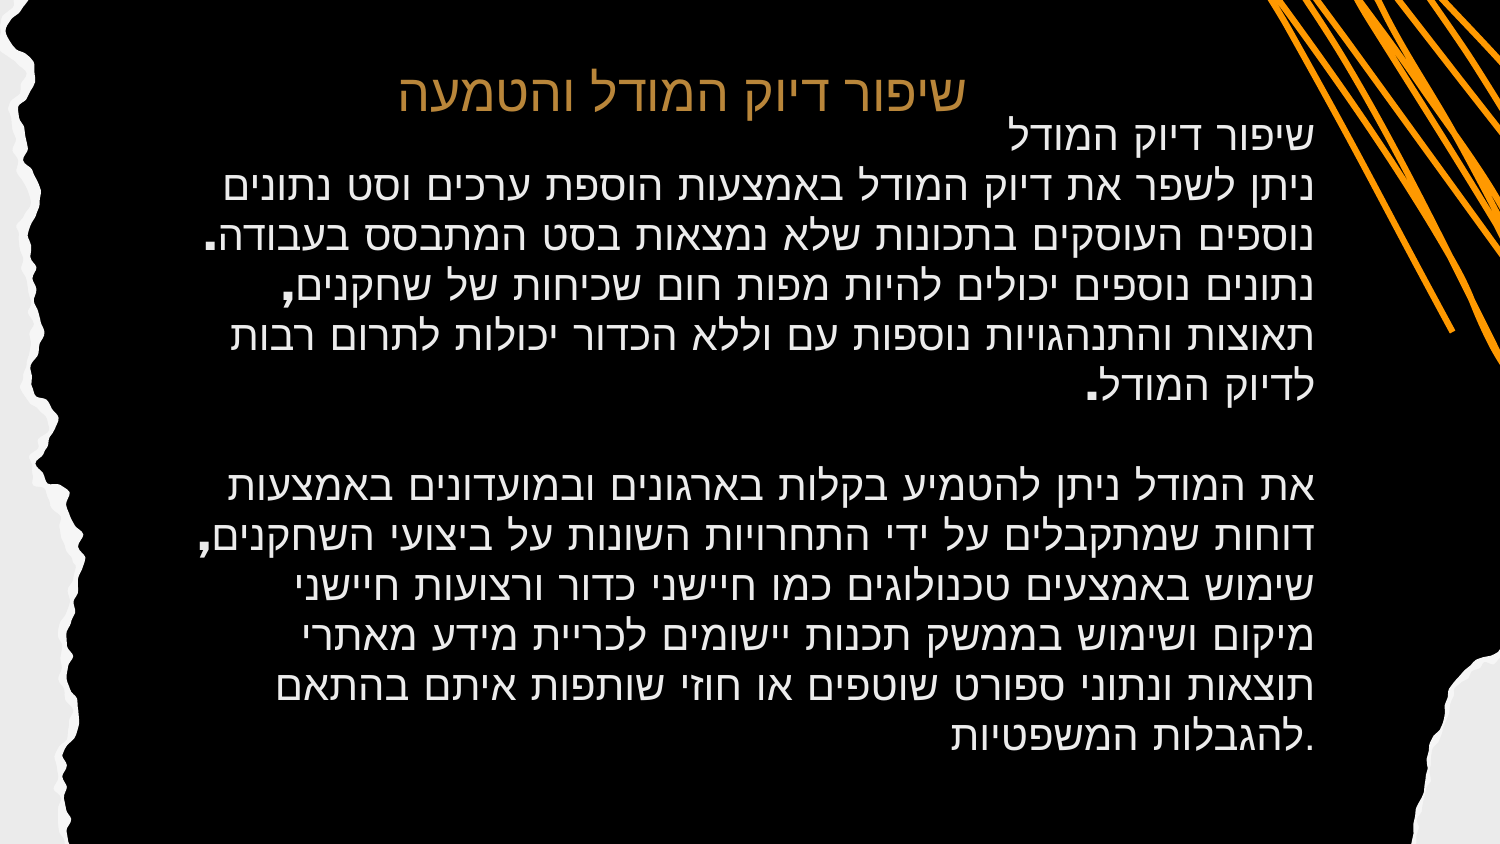

שיפור דיוק המודל והטמעה
# שיפור דיוק המודל ניתן לשפר את דיוק המודל באמצעות הוספת ערכים וסט נתונים נוספים העוסקים בתכונות שלא נמצאות בסט המתבסס בעבודה. נתונים נוספים יכולים להיות מפות חום שכיחות של שחקנים, תאוצות והתנהגויות נוספות עם וללא הכדור יכולות לתרום רבות לדיוק המודל. את המודל ניתן להטמיע בקלות בארגונים ובמועדונים באמצעות דוחות שמתקבלים על ידי התחרויות השונות על ביצועי השחקנים, שימוש באמצעים טכנולוגים כמו חיישני כדור ורצועות חיישני מיקום ושימוש בממשק תכנות יישומים לכריית מידע מאתרי תוצאות ונתוני ספורט שוטפים או חוזי שותפות איתם בהתאם להגבלות המשפטיות.